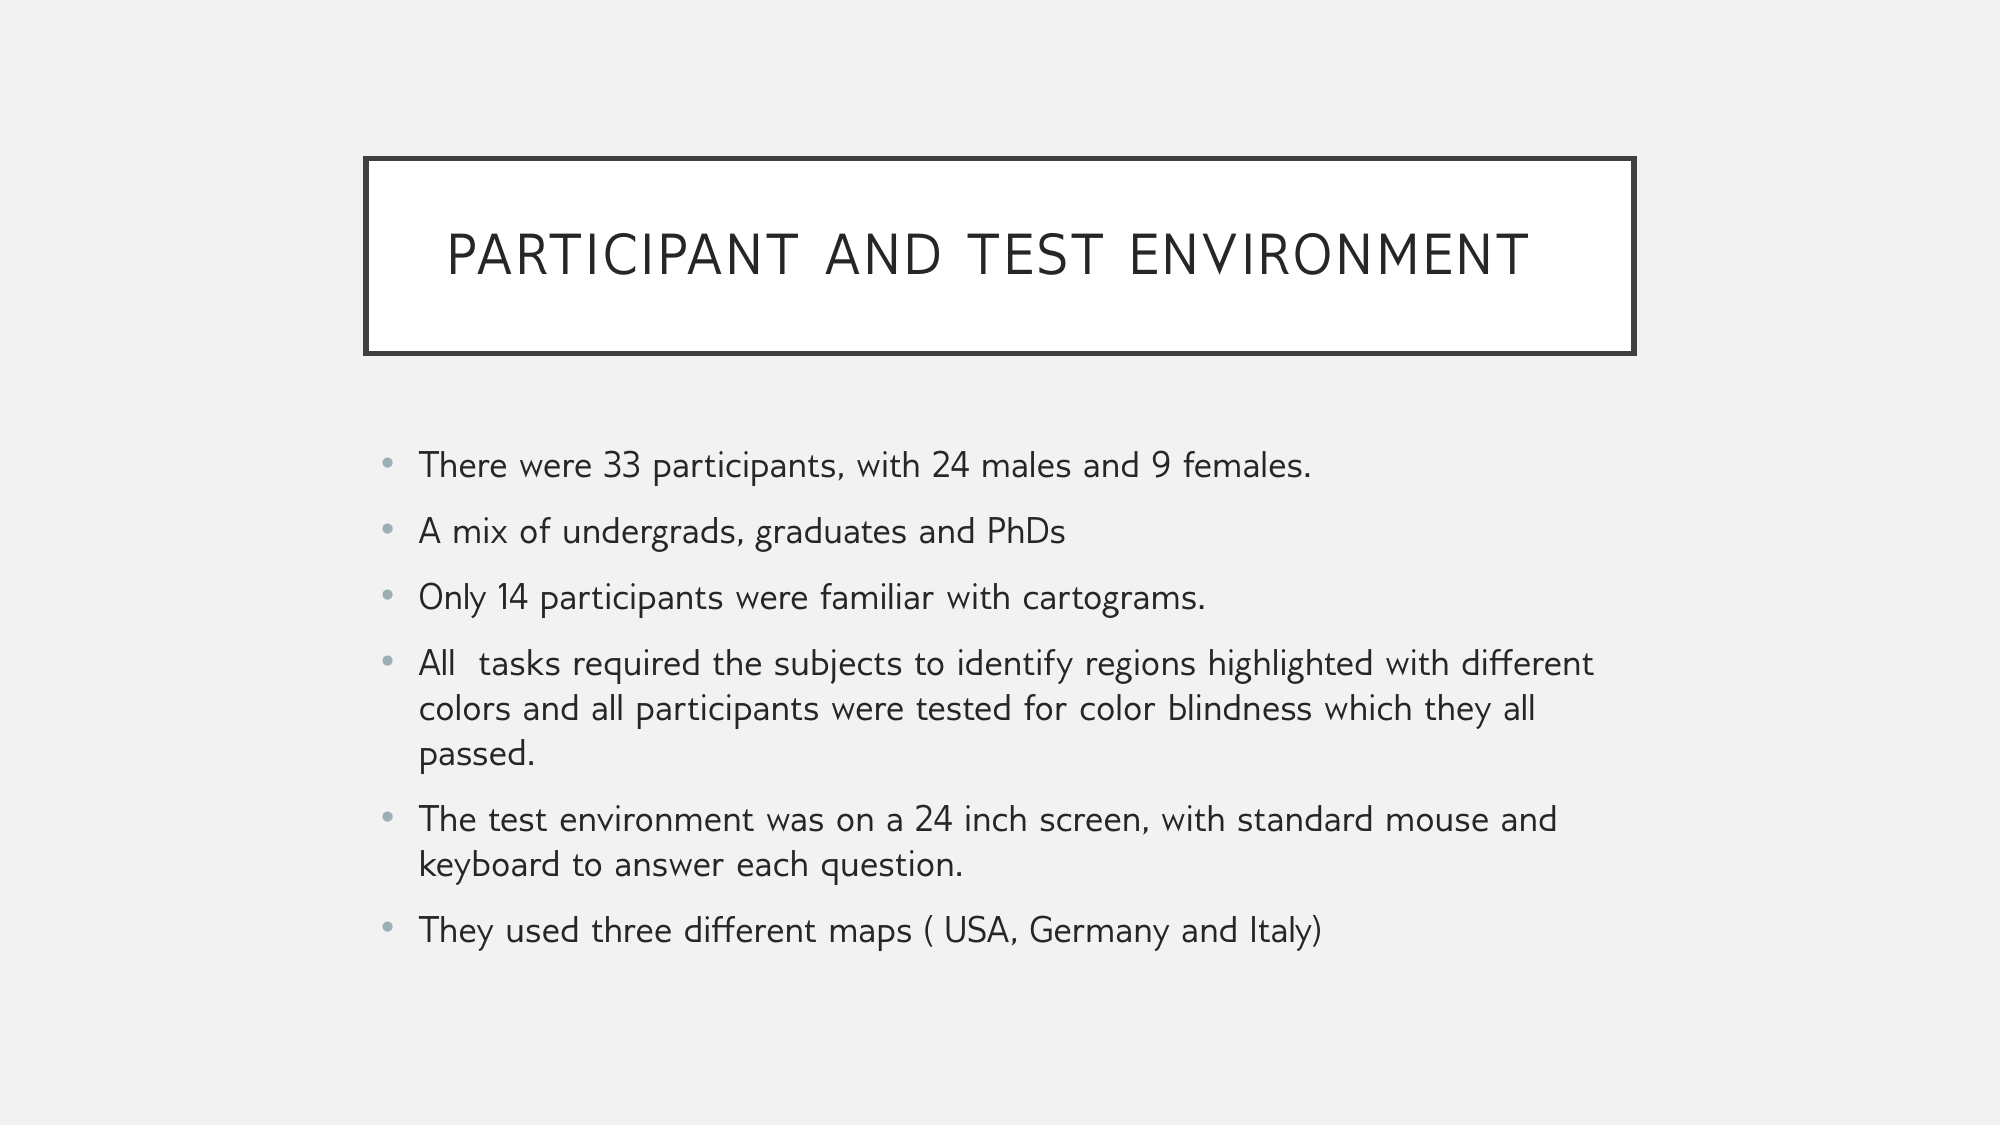

# Participant and test environment
There were 33 participants, with 24 males and 9 females.
A mix of undergrads, graduates and PhDs
Only 14 participants were familiar with cartograms.
All  tasks required the subjects to identify regions highlighted with different colors and all participants were tested for color blindness which they all passed.
The test environment was on a 24 inch screen, with standard mouse and keyboard to answer each question.
They used three different maps ( USA, Germany and Italy)